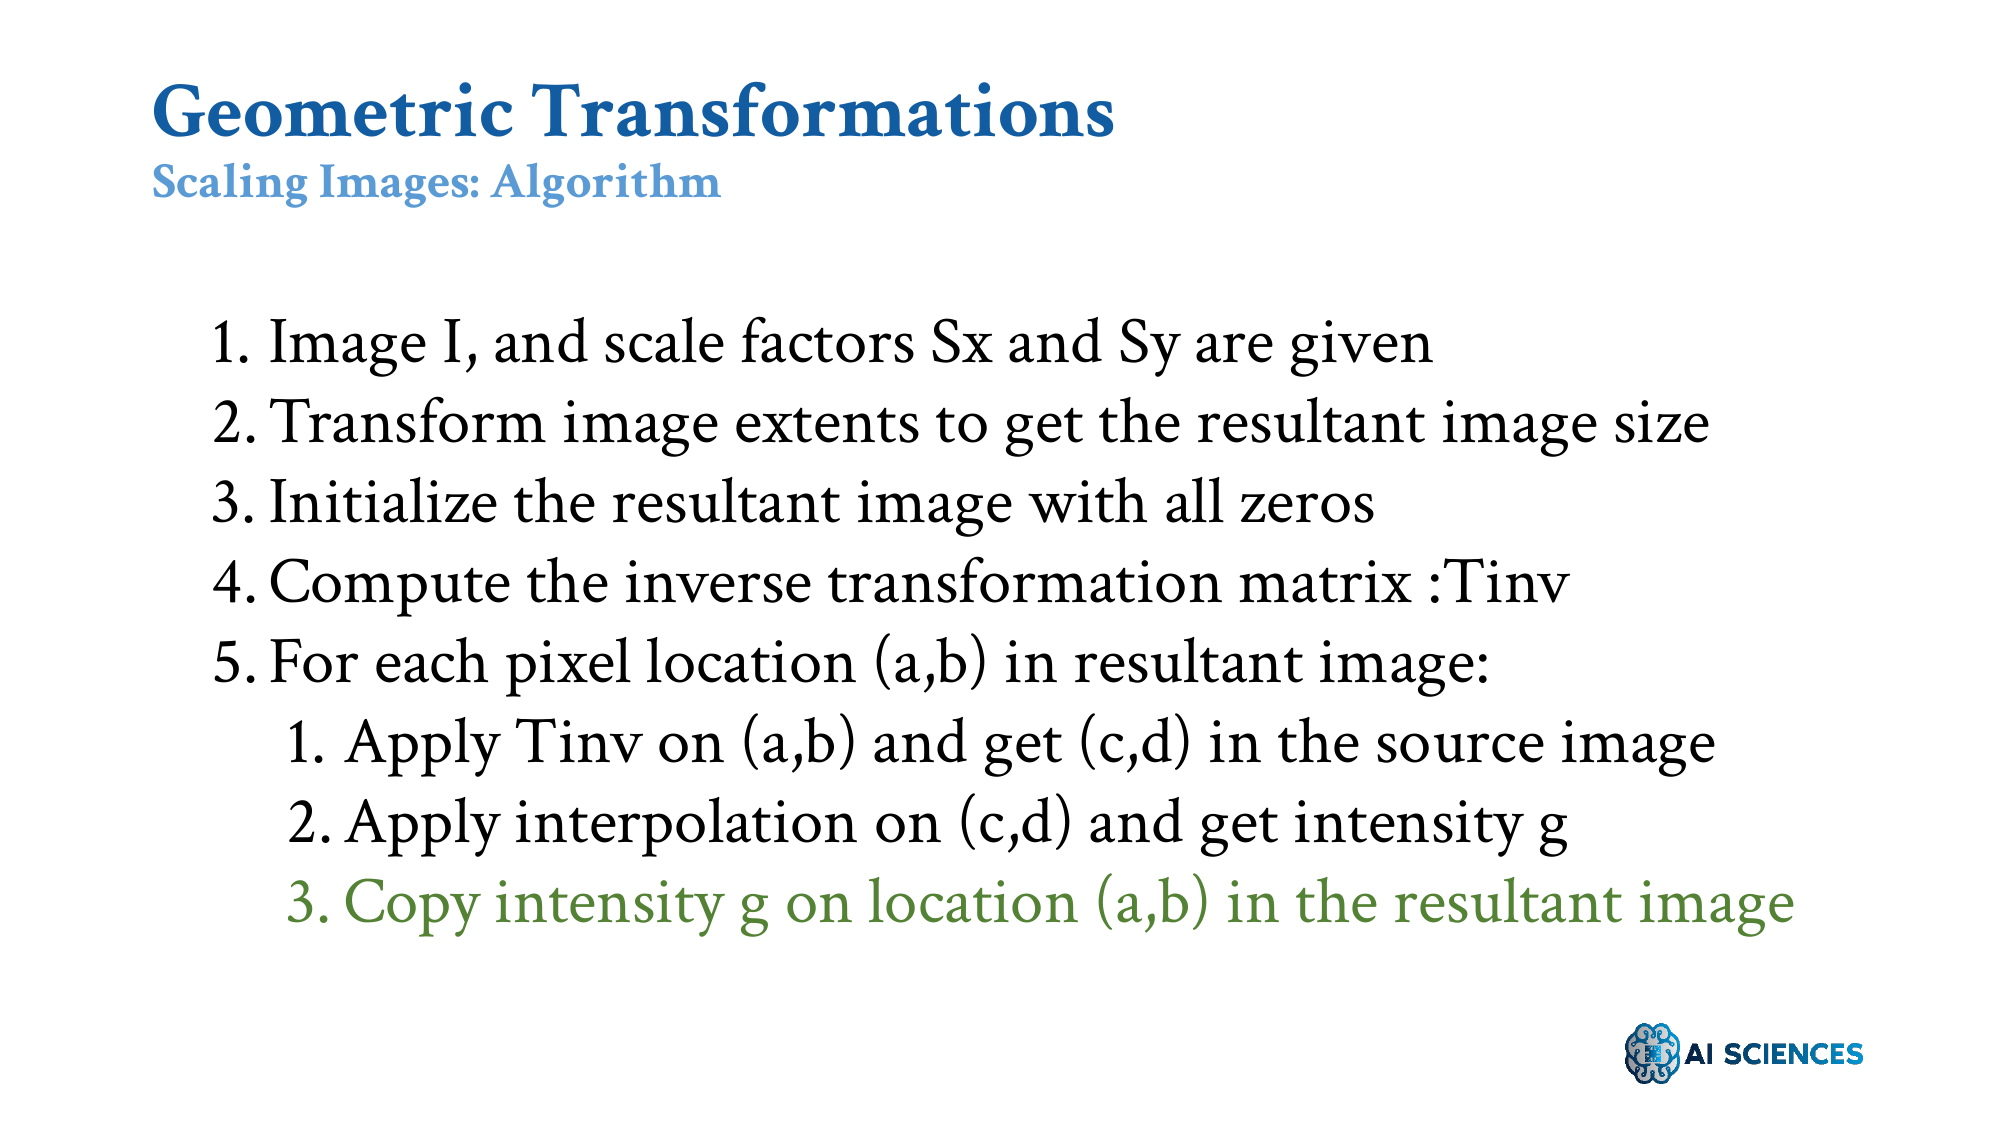

# Geometric Transformations Scaling Images: Algorithm
Image I, and scale factors Sx and Sy are given
Transform image extents to get the resultant image size
Initialize the resultant image with all zeros
Compute the inverse transformation matrix :Tinv
For each pixel location (a,b) in resultant image:
Apply Tinv on (a,b) and get (c,d) in the source image
Apply interpolation on (c,d) and get intensity g
Copy intensity g on location (a,b) in the resultant image